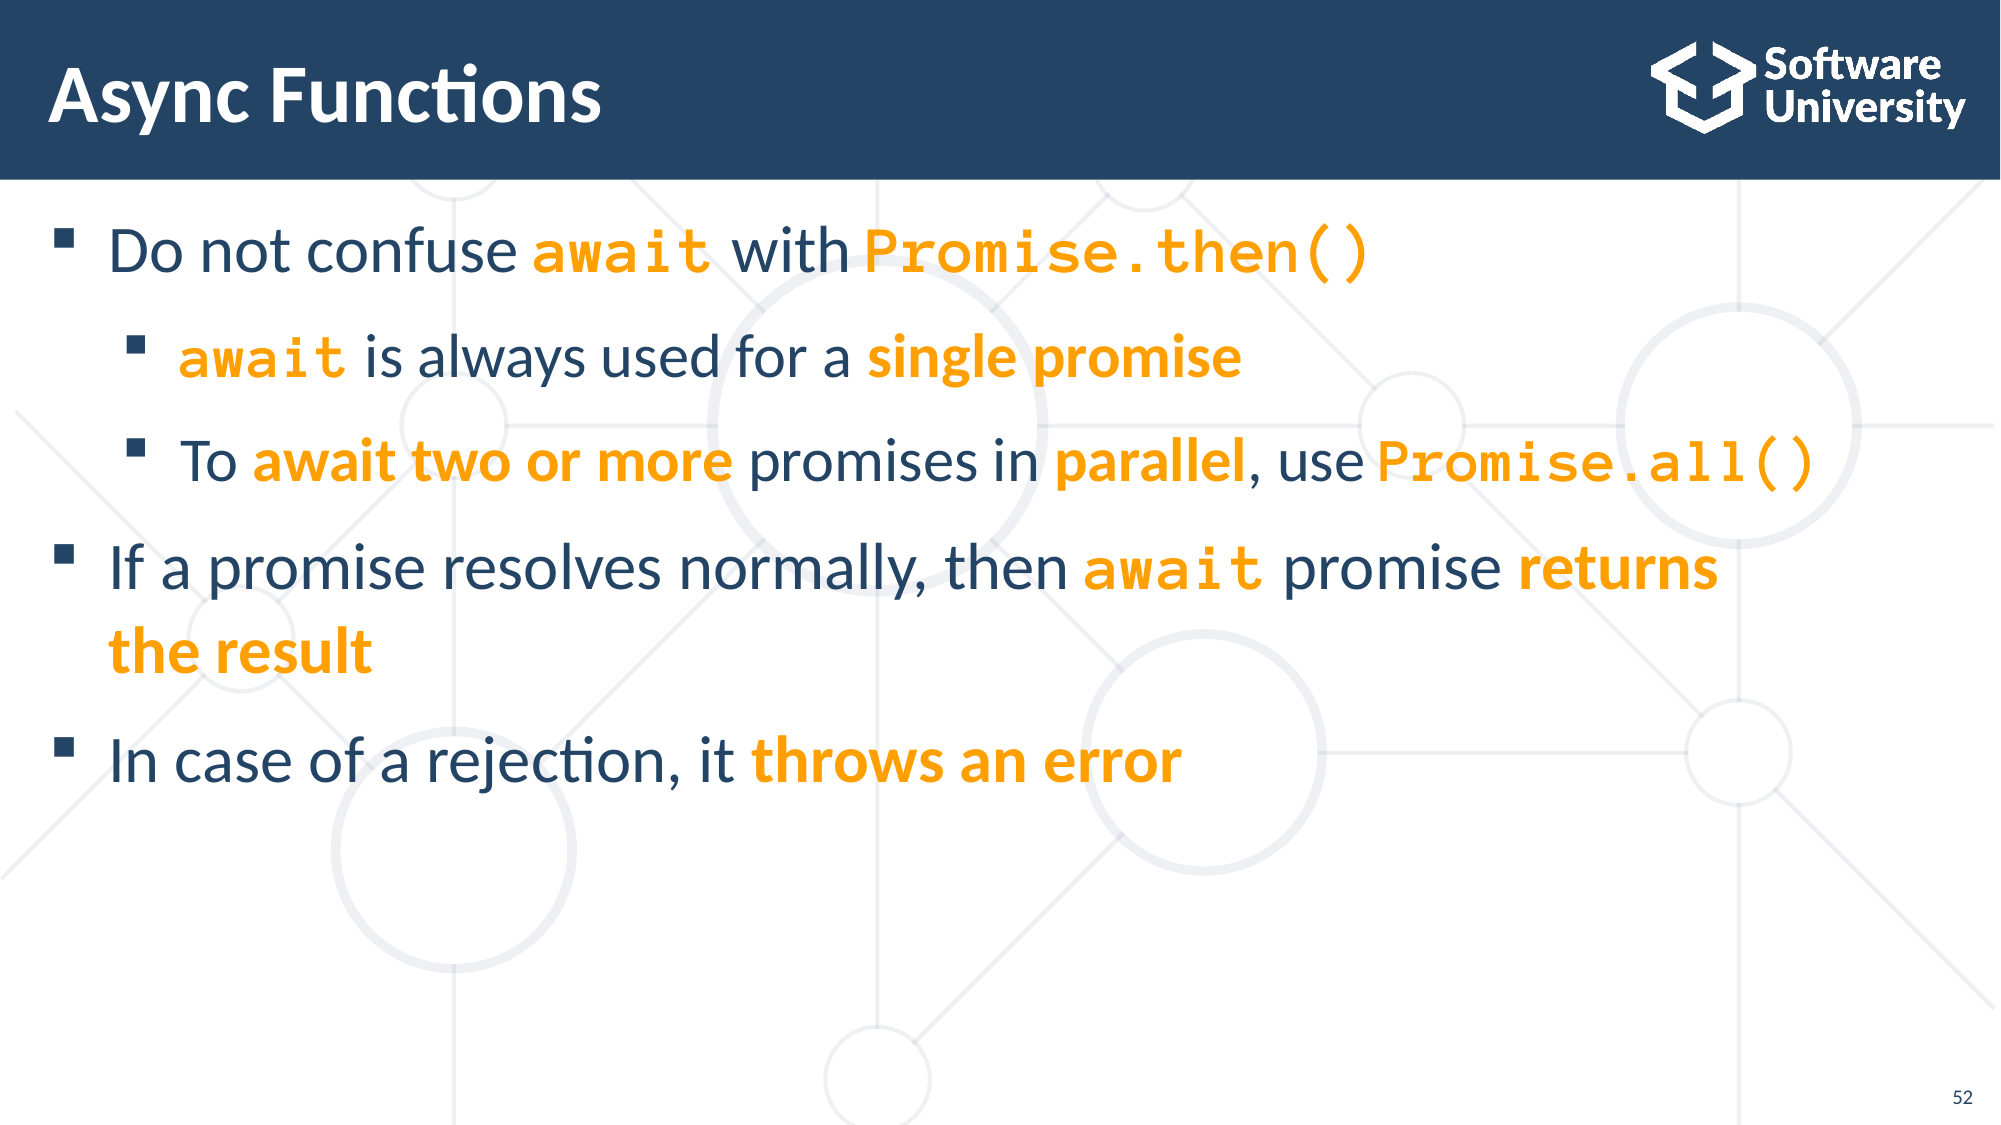

# Async Functions
Do not confuse await with Promise.then()
await is always used for a single promise
To await two or more promises in parallel, use Promise.all()
If a promise resolves normally, then await promise returns
the result
In case of a rejection, it throws an error
52